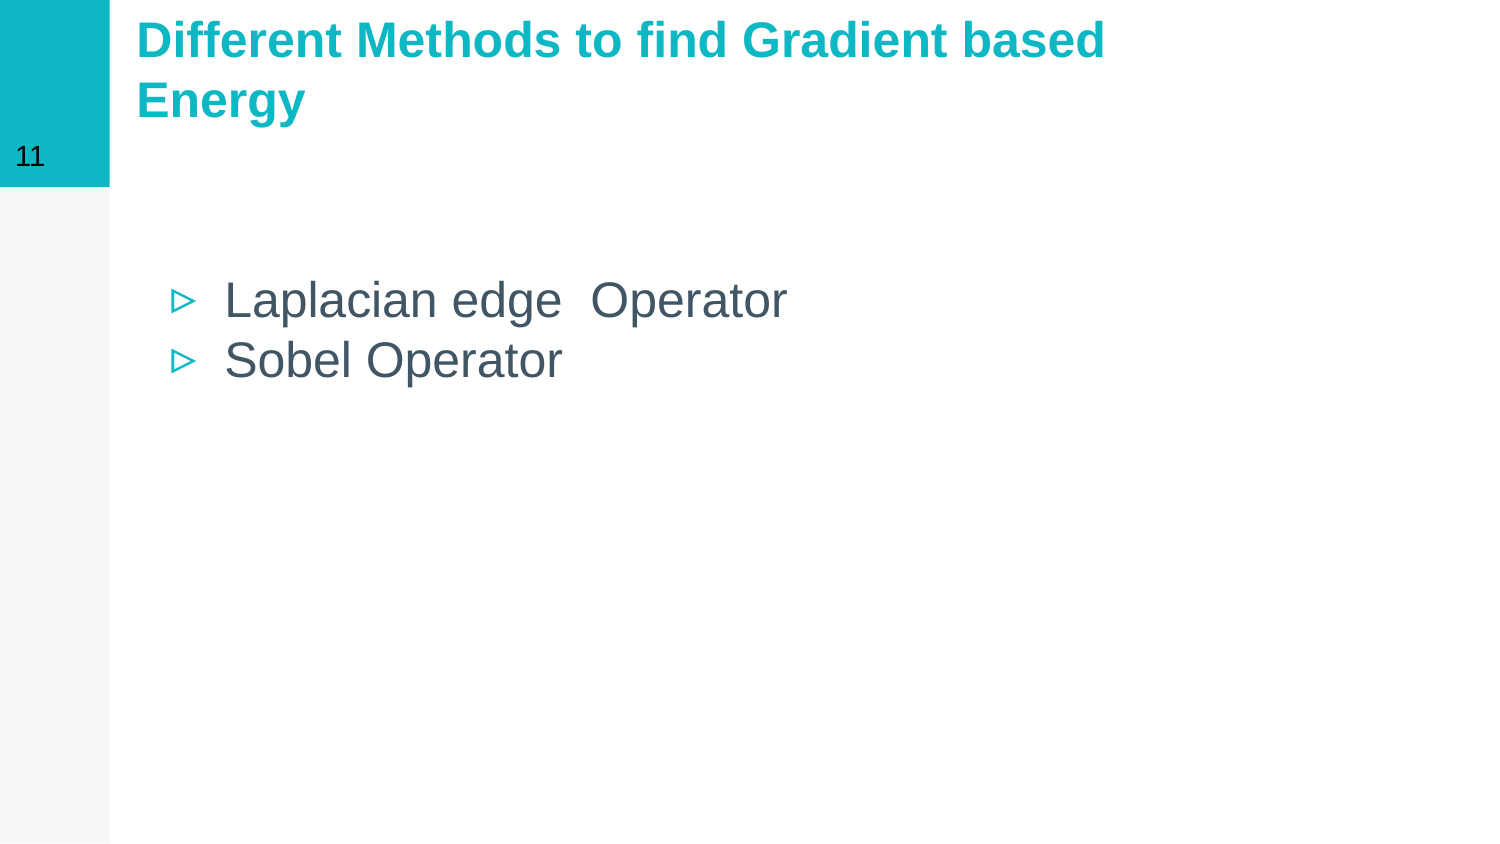

11
# Different Methods to find Gradient based Energy
Laplacian edge  Operator
Sobel Operator